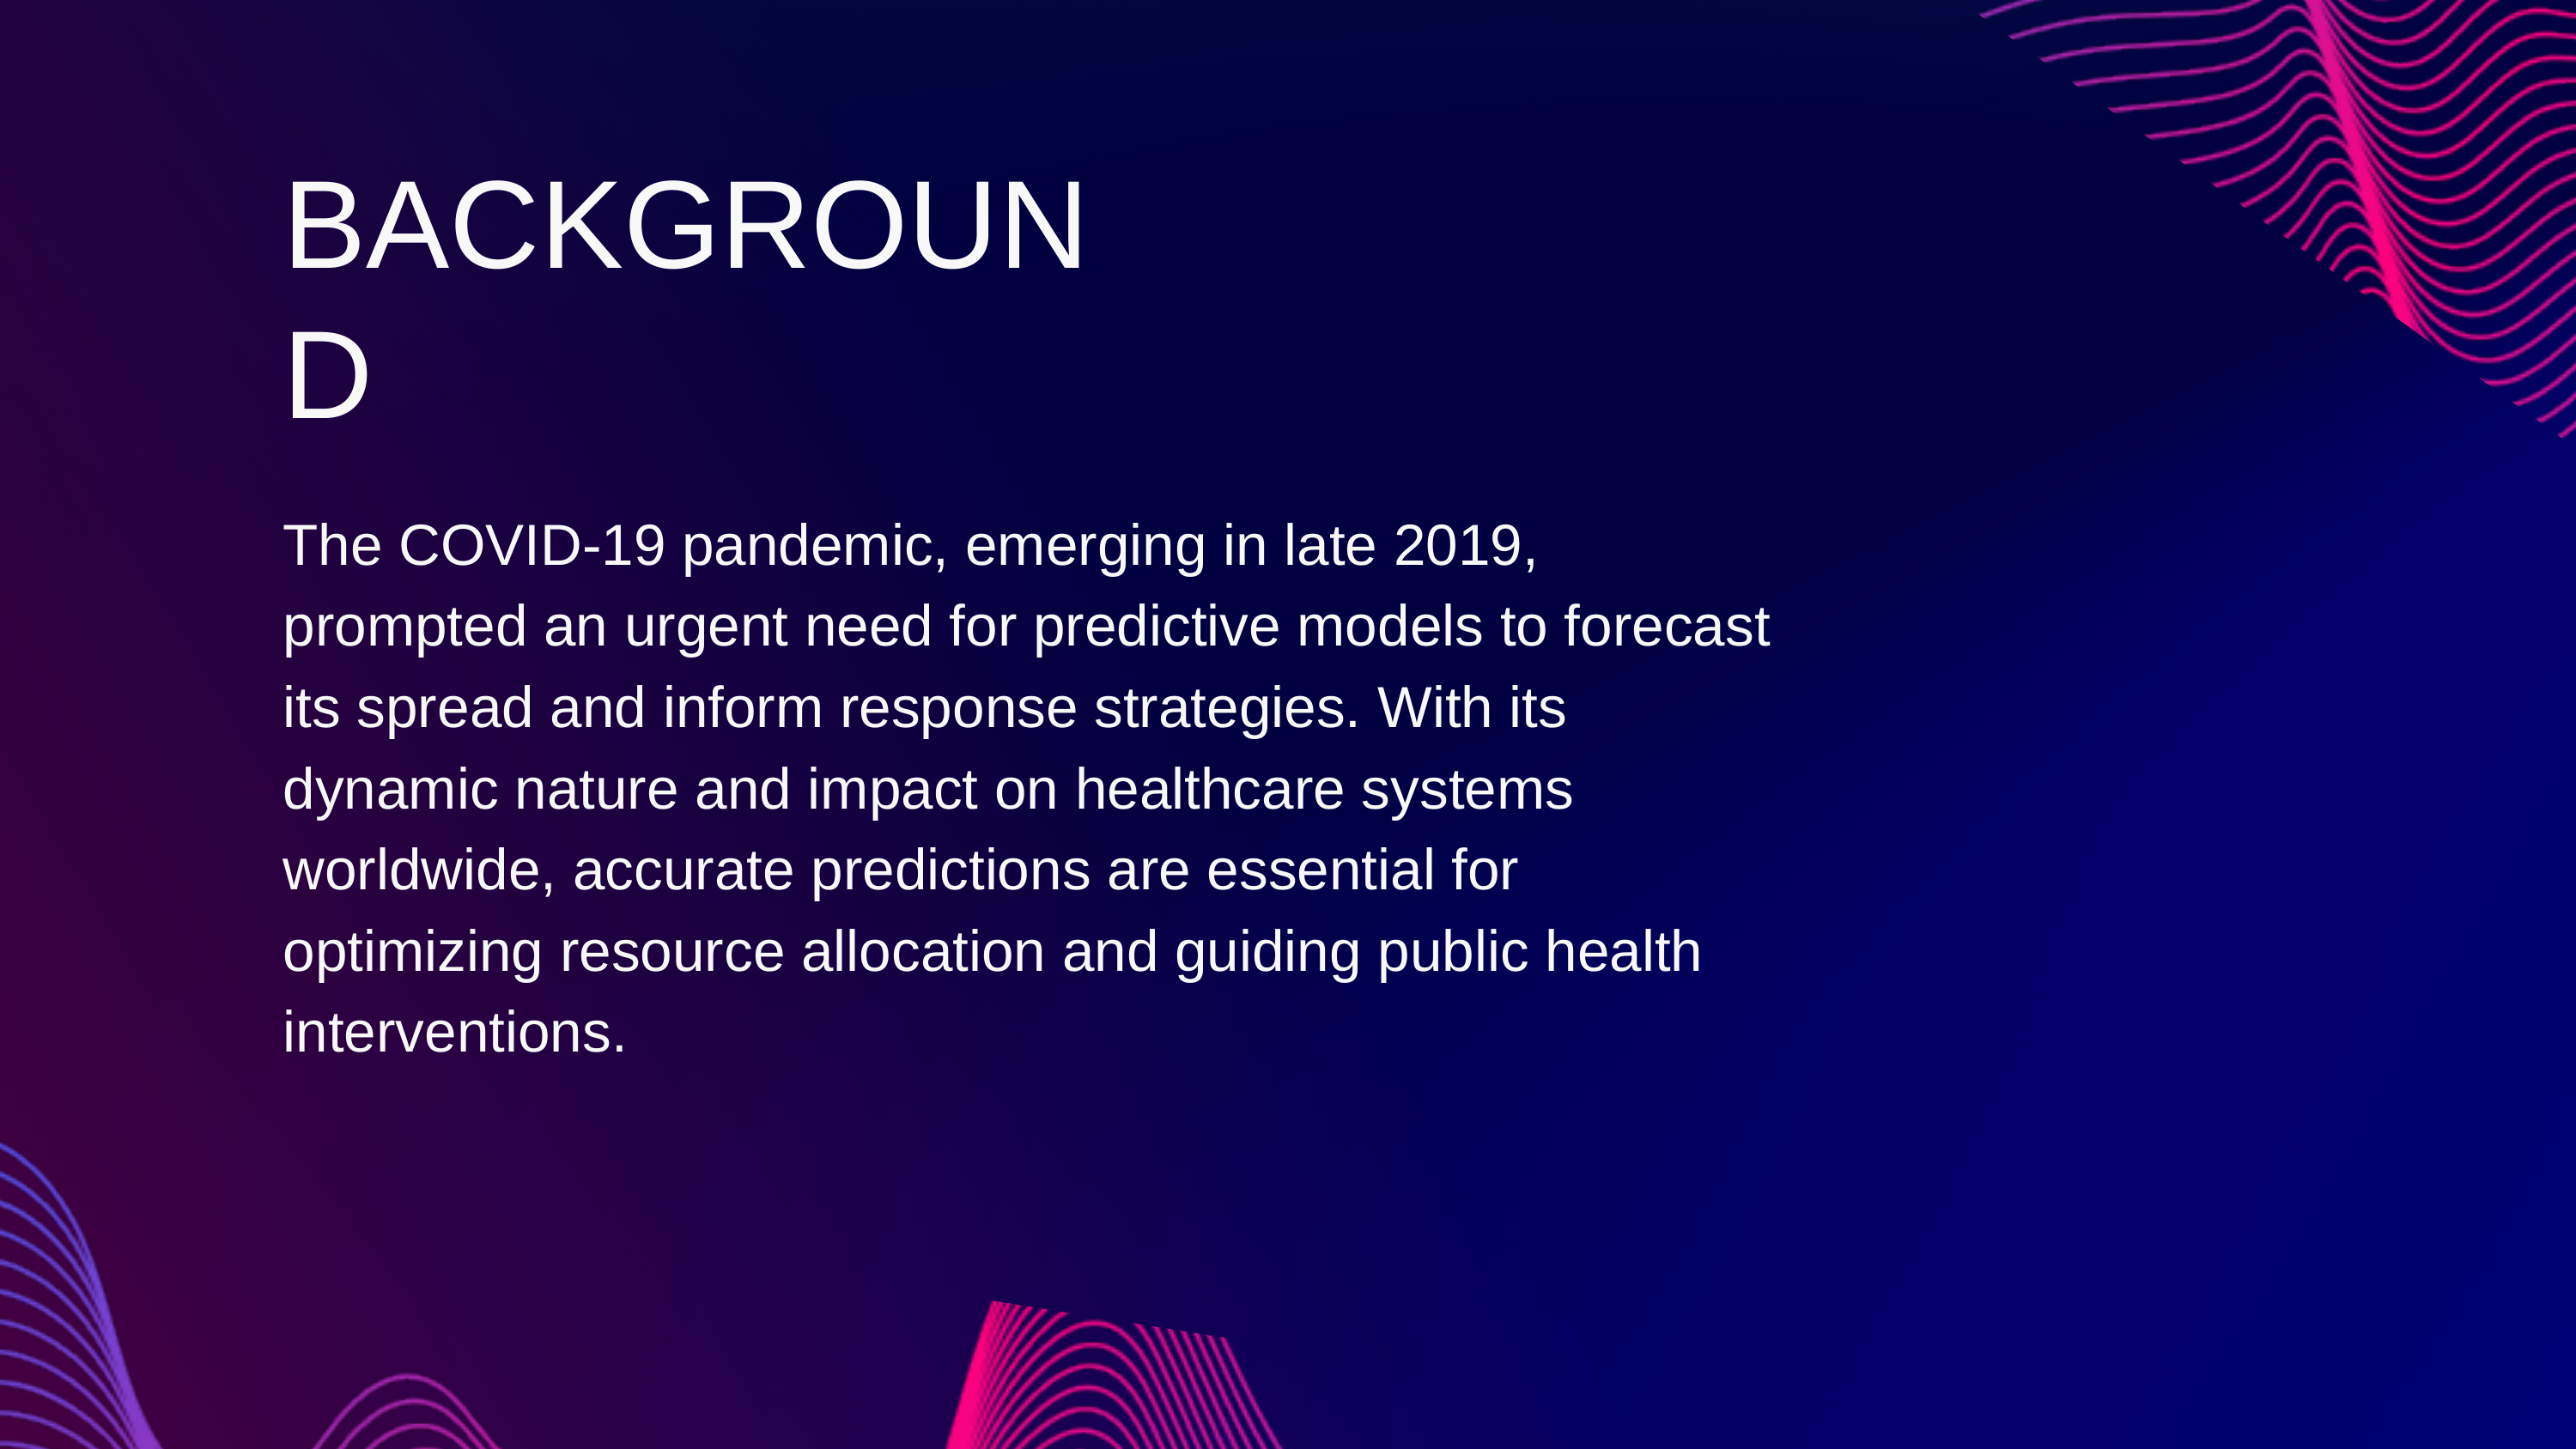

BACKGROUND

The COVID-19 pandemic, emerging in late 2019, prompted an urgent need for predictive models to forecast its spread and inform response strategies. With its dynamic nature and impact on healthcare systems worldwide, accurate predictions are essential for optimizing resource allocation and guiding public health interventions.